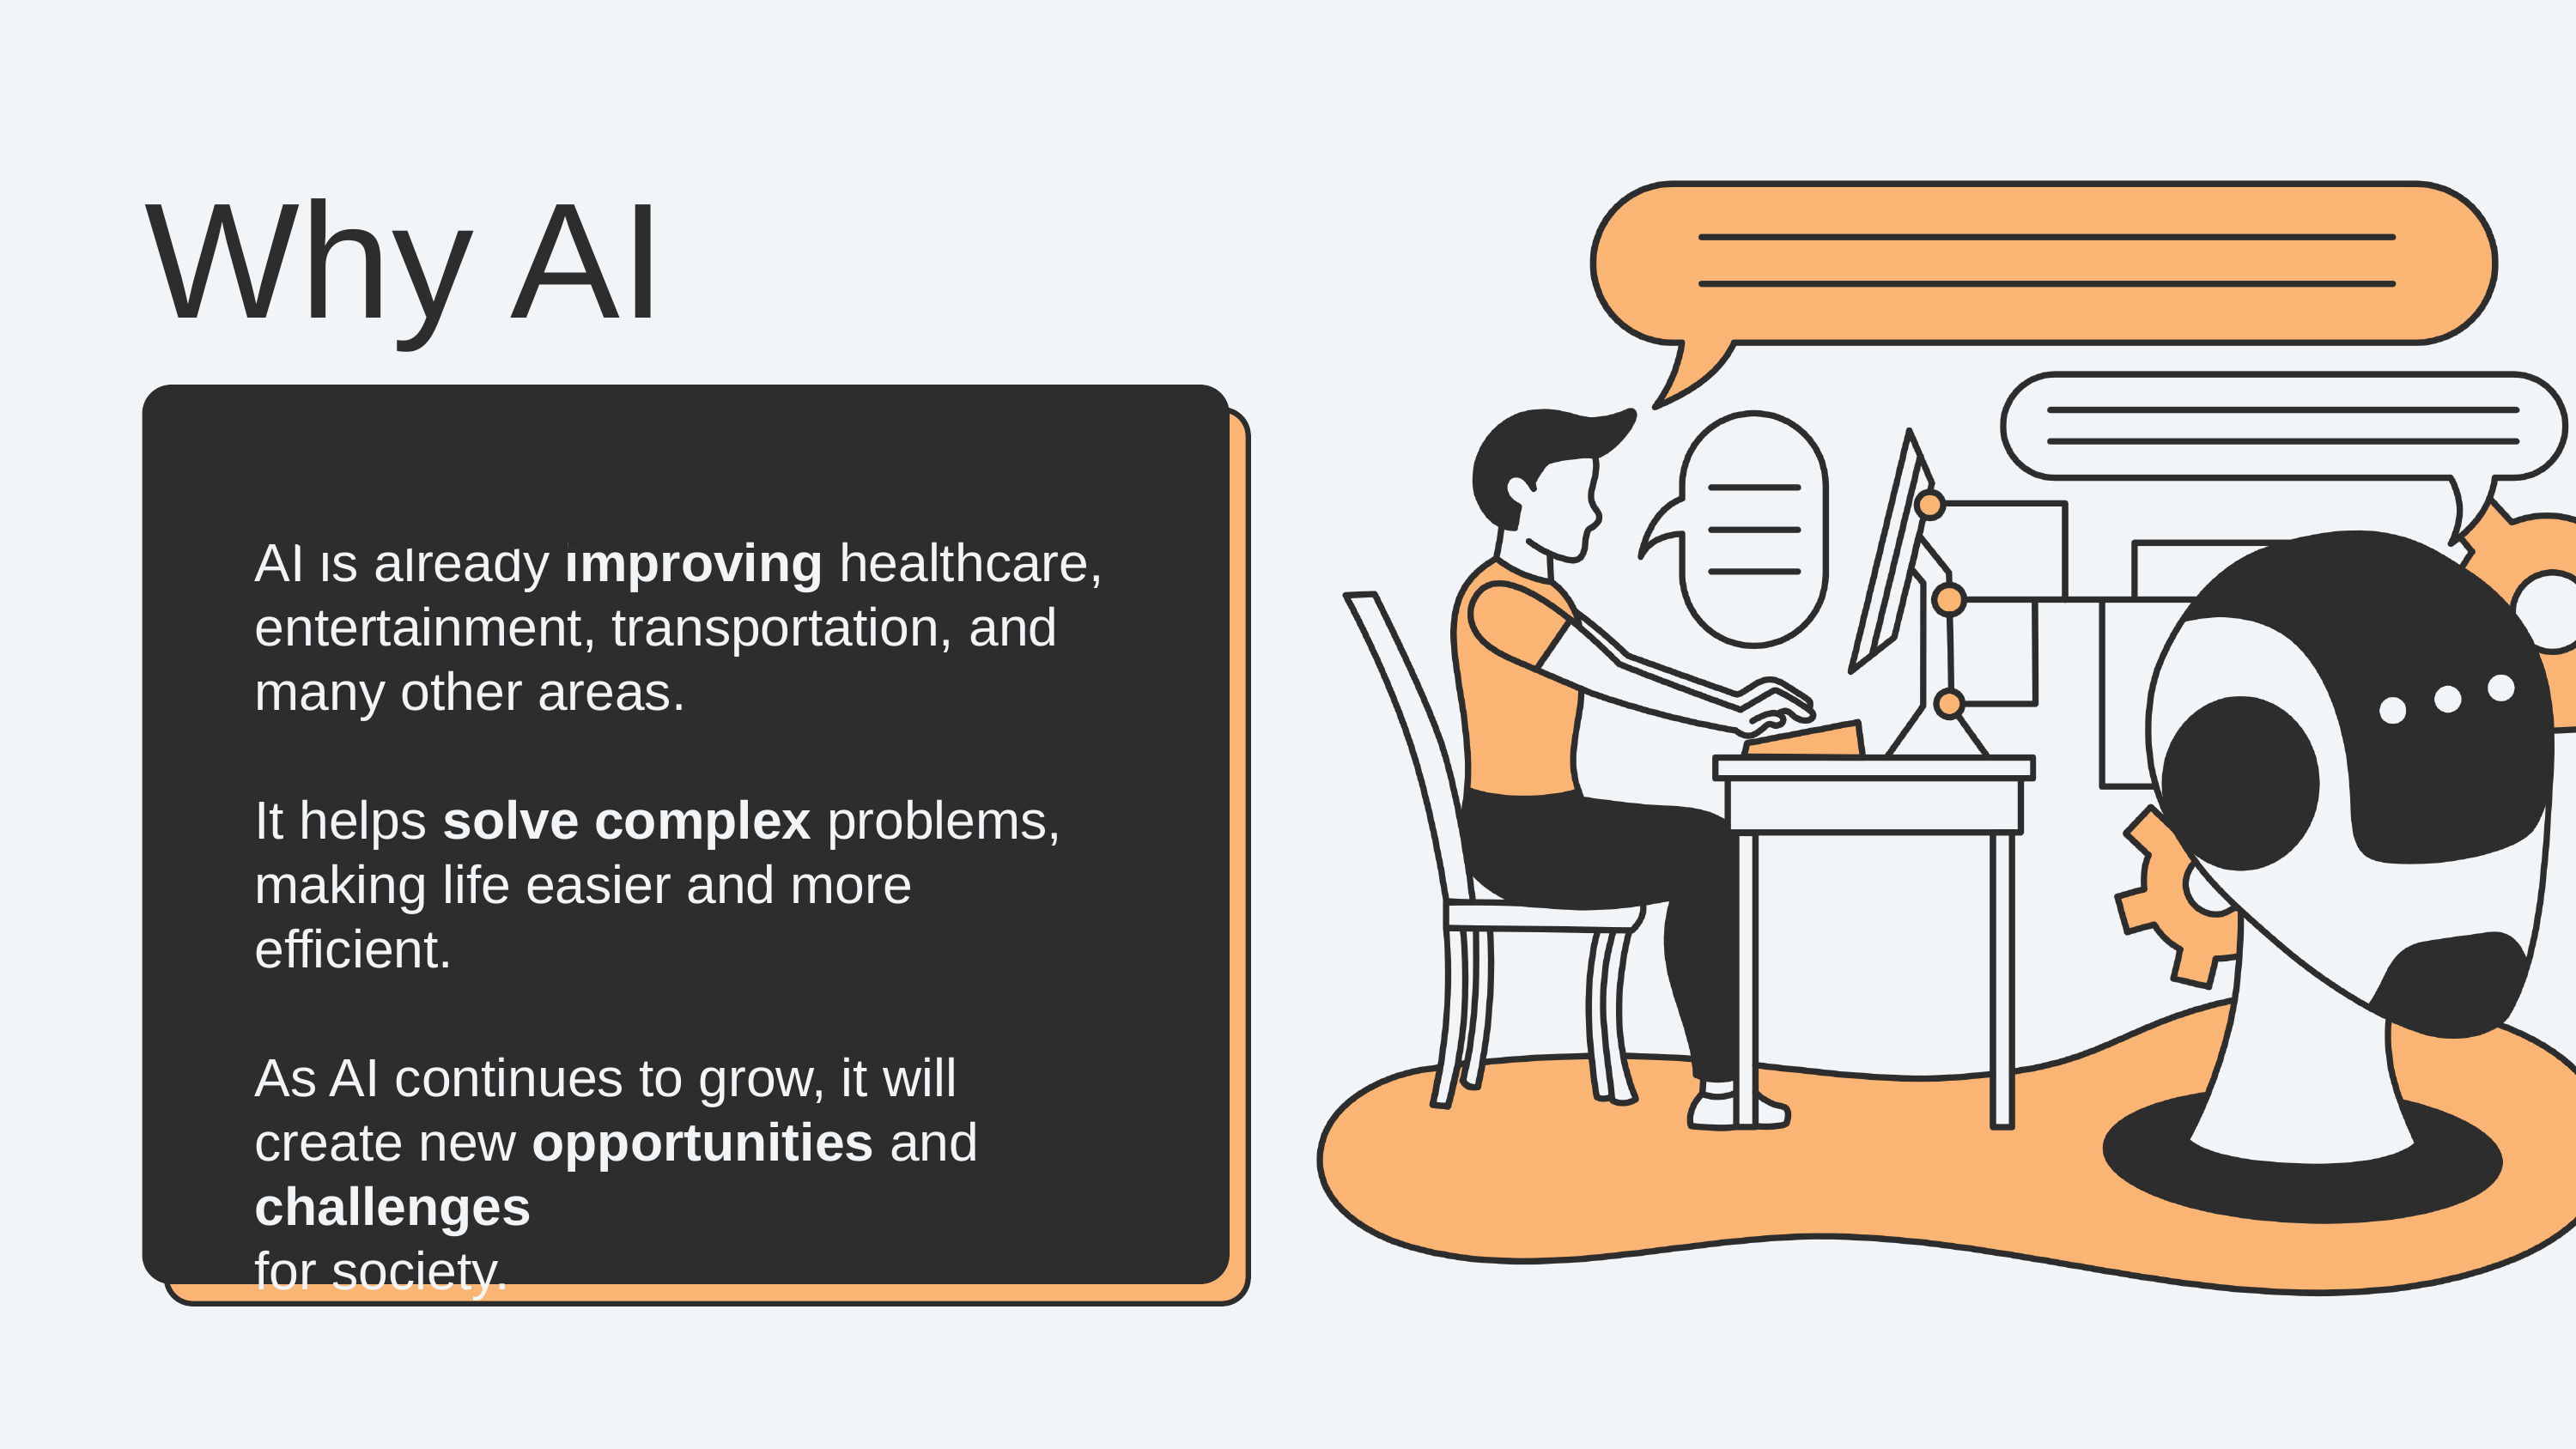

Why AI Matters

AI is already improving healthcare, entertainment, transportation, and many other areas.

It helps solve complex problems, making life easier and more efficient.

As AI continues to grow, it will create new opportunities and challenges
for society.